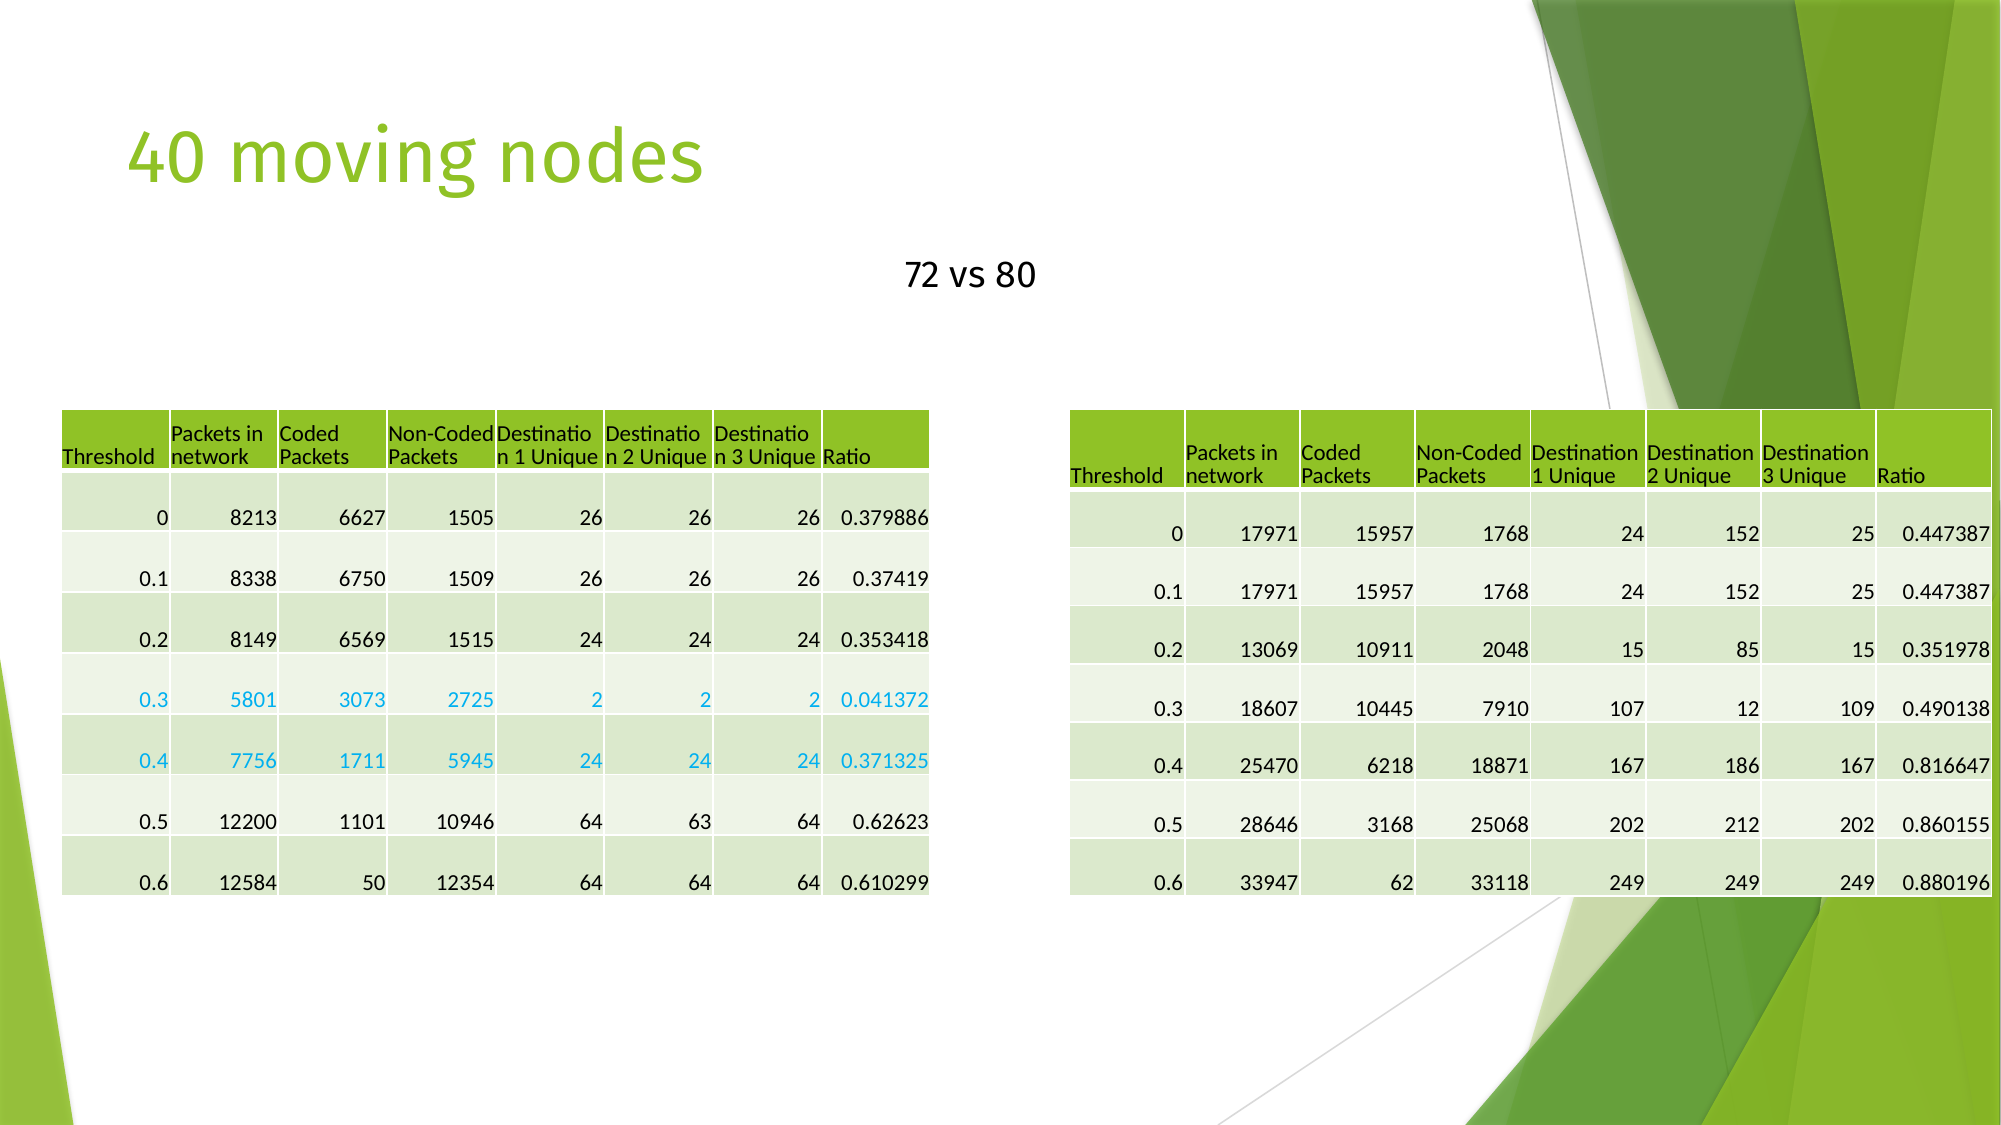

# 40 moving nodes
72 vs 80
| Threshold | Packets in network | Coded Packets | Non-Coded Packets | Destination 1 Unique | Destination 2 Unique | Destination 3 Unique | Ratio |
| --- | --- | --- | --- | --- | --- | --- | --- |
| 0 | 8213 | 6627 | 1505 | 26 | 26 | 26 | 0.379886 |
| 0.1 | 8338 | 6750 | 1509 | 26 | 26 | 26 | 0.37419 |
| 0.2 | 8149 | 6569 | 1515 | 24 | 24 | 24 | 0.353418 |
| 0.3 | 5801 | 3073 | 2725 | 2 | 2 | 2 | 0.041372 |
| 0.4 | 7756 | 1711 | 5945 | 24 | 24 | 24 | 0.371325 |
| 0.5 | 12200 | 1101 | 10946 | 64 | 63 | 64 | 0.62623 |
| 0.6 | 12584 | 50 | 12354 | 64 | 64 | 64 | 0.610299 |
| Threshold | Packets in network | Coded Packets | Non-Coded Packets | Destination 1 Unique | Destination 2 Unique | Destination 3 Unique | Ratio |
| --- | --- | --- | --- | --- | --- | --- | --- |
| 0 | 17971 | 15957 | 1768 | 24 | 152 | 25 | 0.447387 |
| 0.1 | 17971 | 15957 | 1768 | 24 | 152 | 25 | 0.447387 |
| 0.2 | 13069 | 10911 | 2048 | 15 | 85 | 15 | 0.351978 |
| 0.3 | 18607 | 10445 | 7910 | 107 | 12 | 109 | 0.490138 |
| 0.4 | 25470 | 6218 | 18871 | 167 | 186 | 167 | 0.816647 |
| 0.5 | 28646 | 3168 | 25068 | 202 | 212 | 202 | 0.860155 |
| 0.6 | 33947 | 62 | 33118 | 249 | 249 | 249 | 0.880196 |